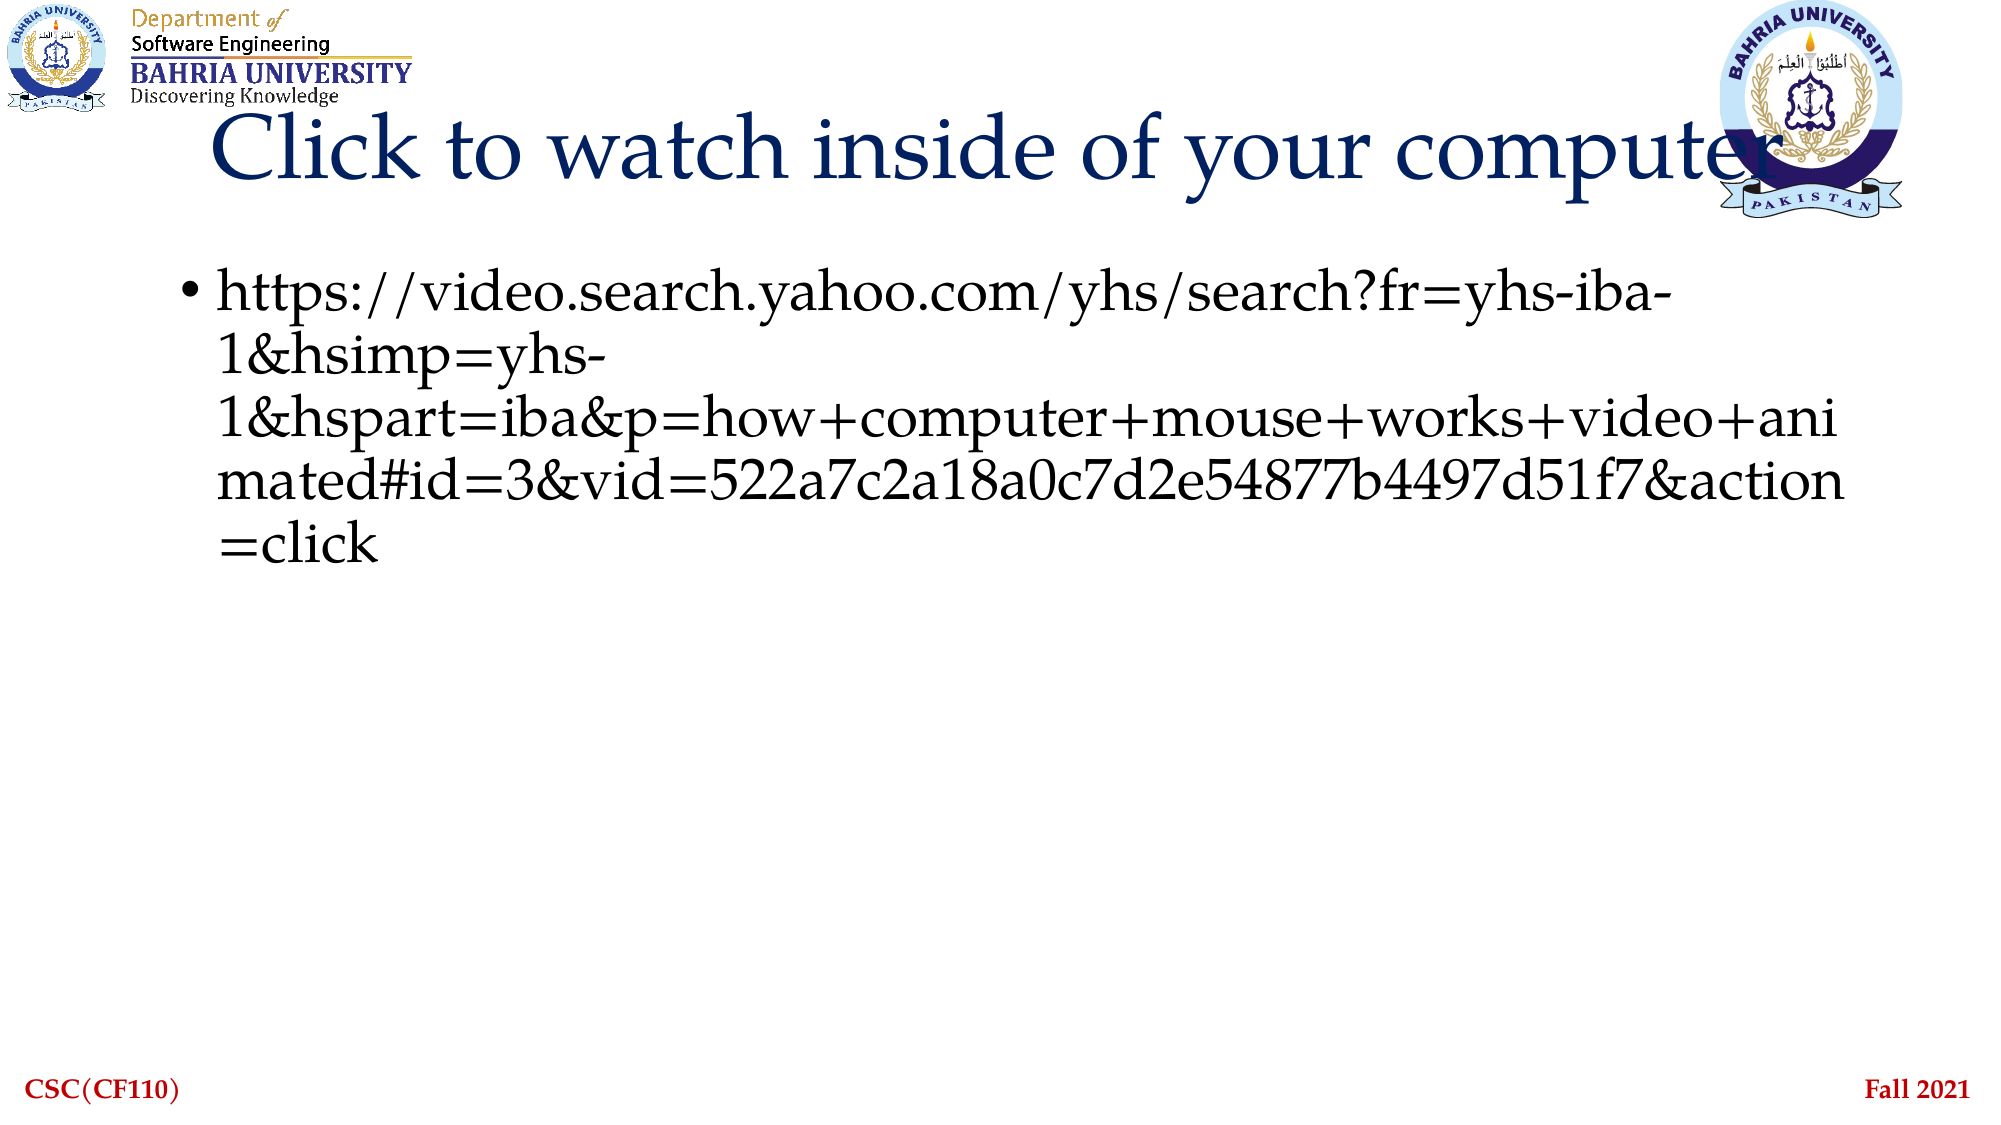

# Click to watch inside of your computer
https://video.search.yahoo.com/yhs/search?fr=yhs-iba-1&hsimp=yhs-1&hspart=iba&p=how+computer+mouse+works+video+animated#id=3&vid=522a7c2a18a0c7d2e54877b4497d51f7&action=click
CSC(CF110)